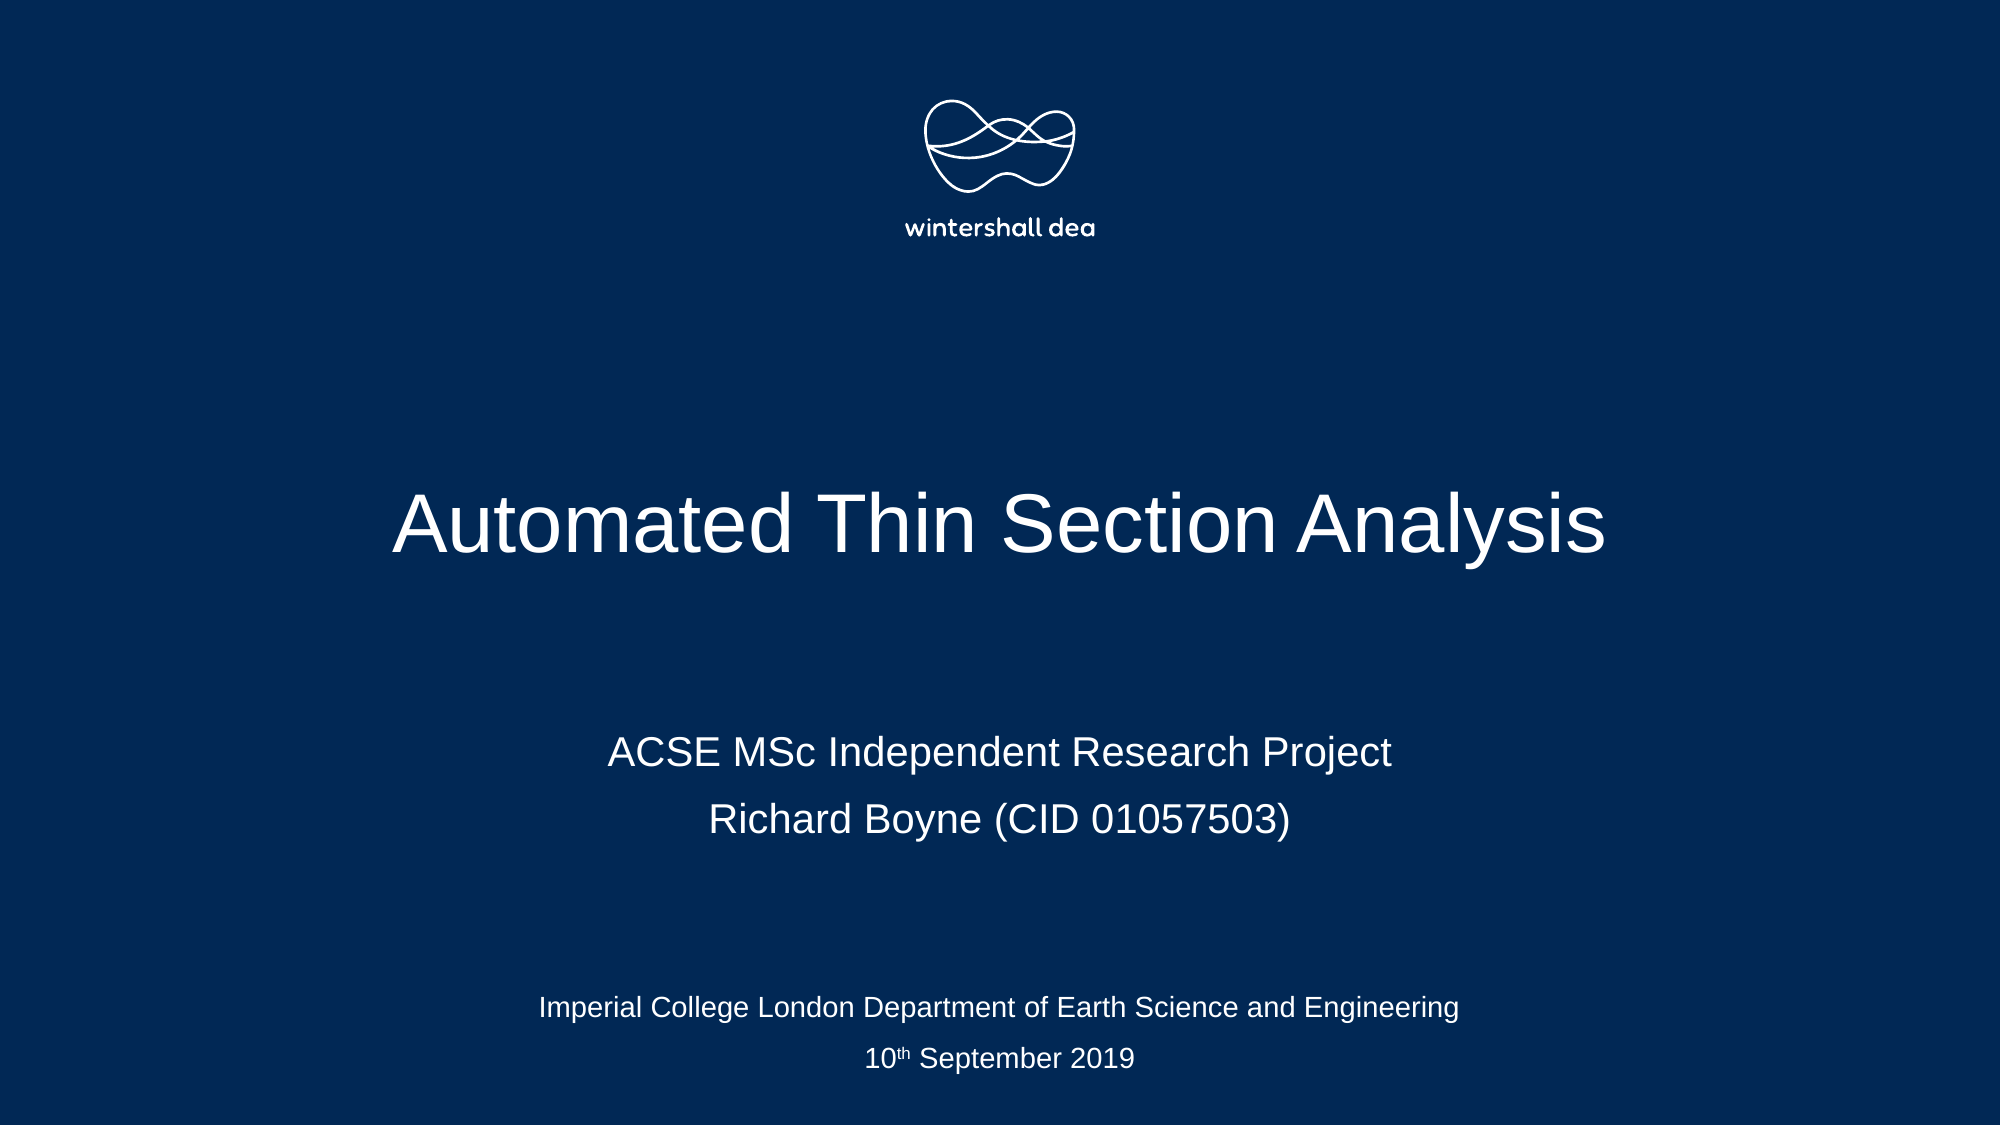

Automated Thin Section Analysis
ACSE MSc Independent Research Project
Richard Boyne (CID 01057503)
Imperial College London Department of Earth Science and Engineering
10th September 2019